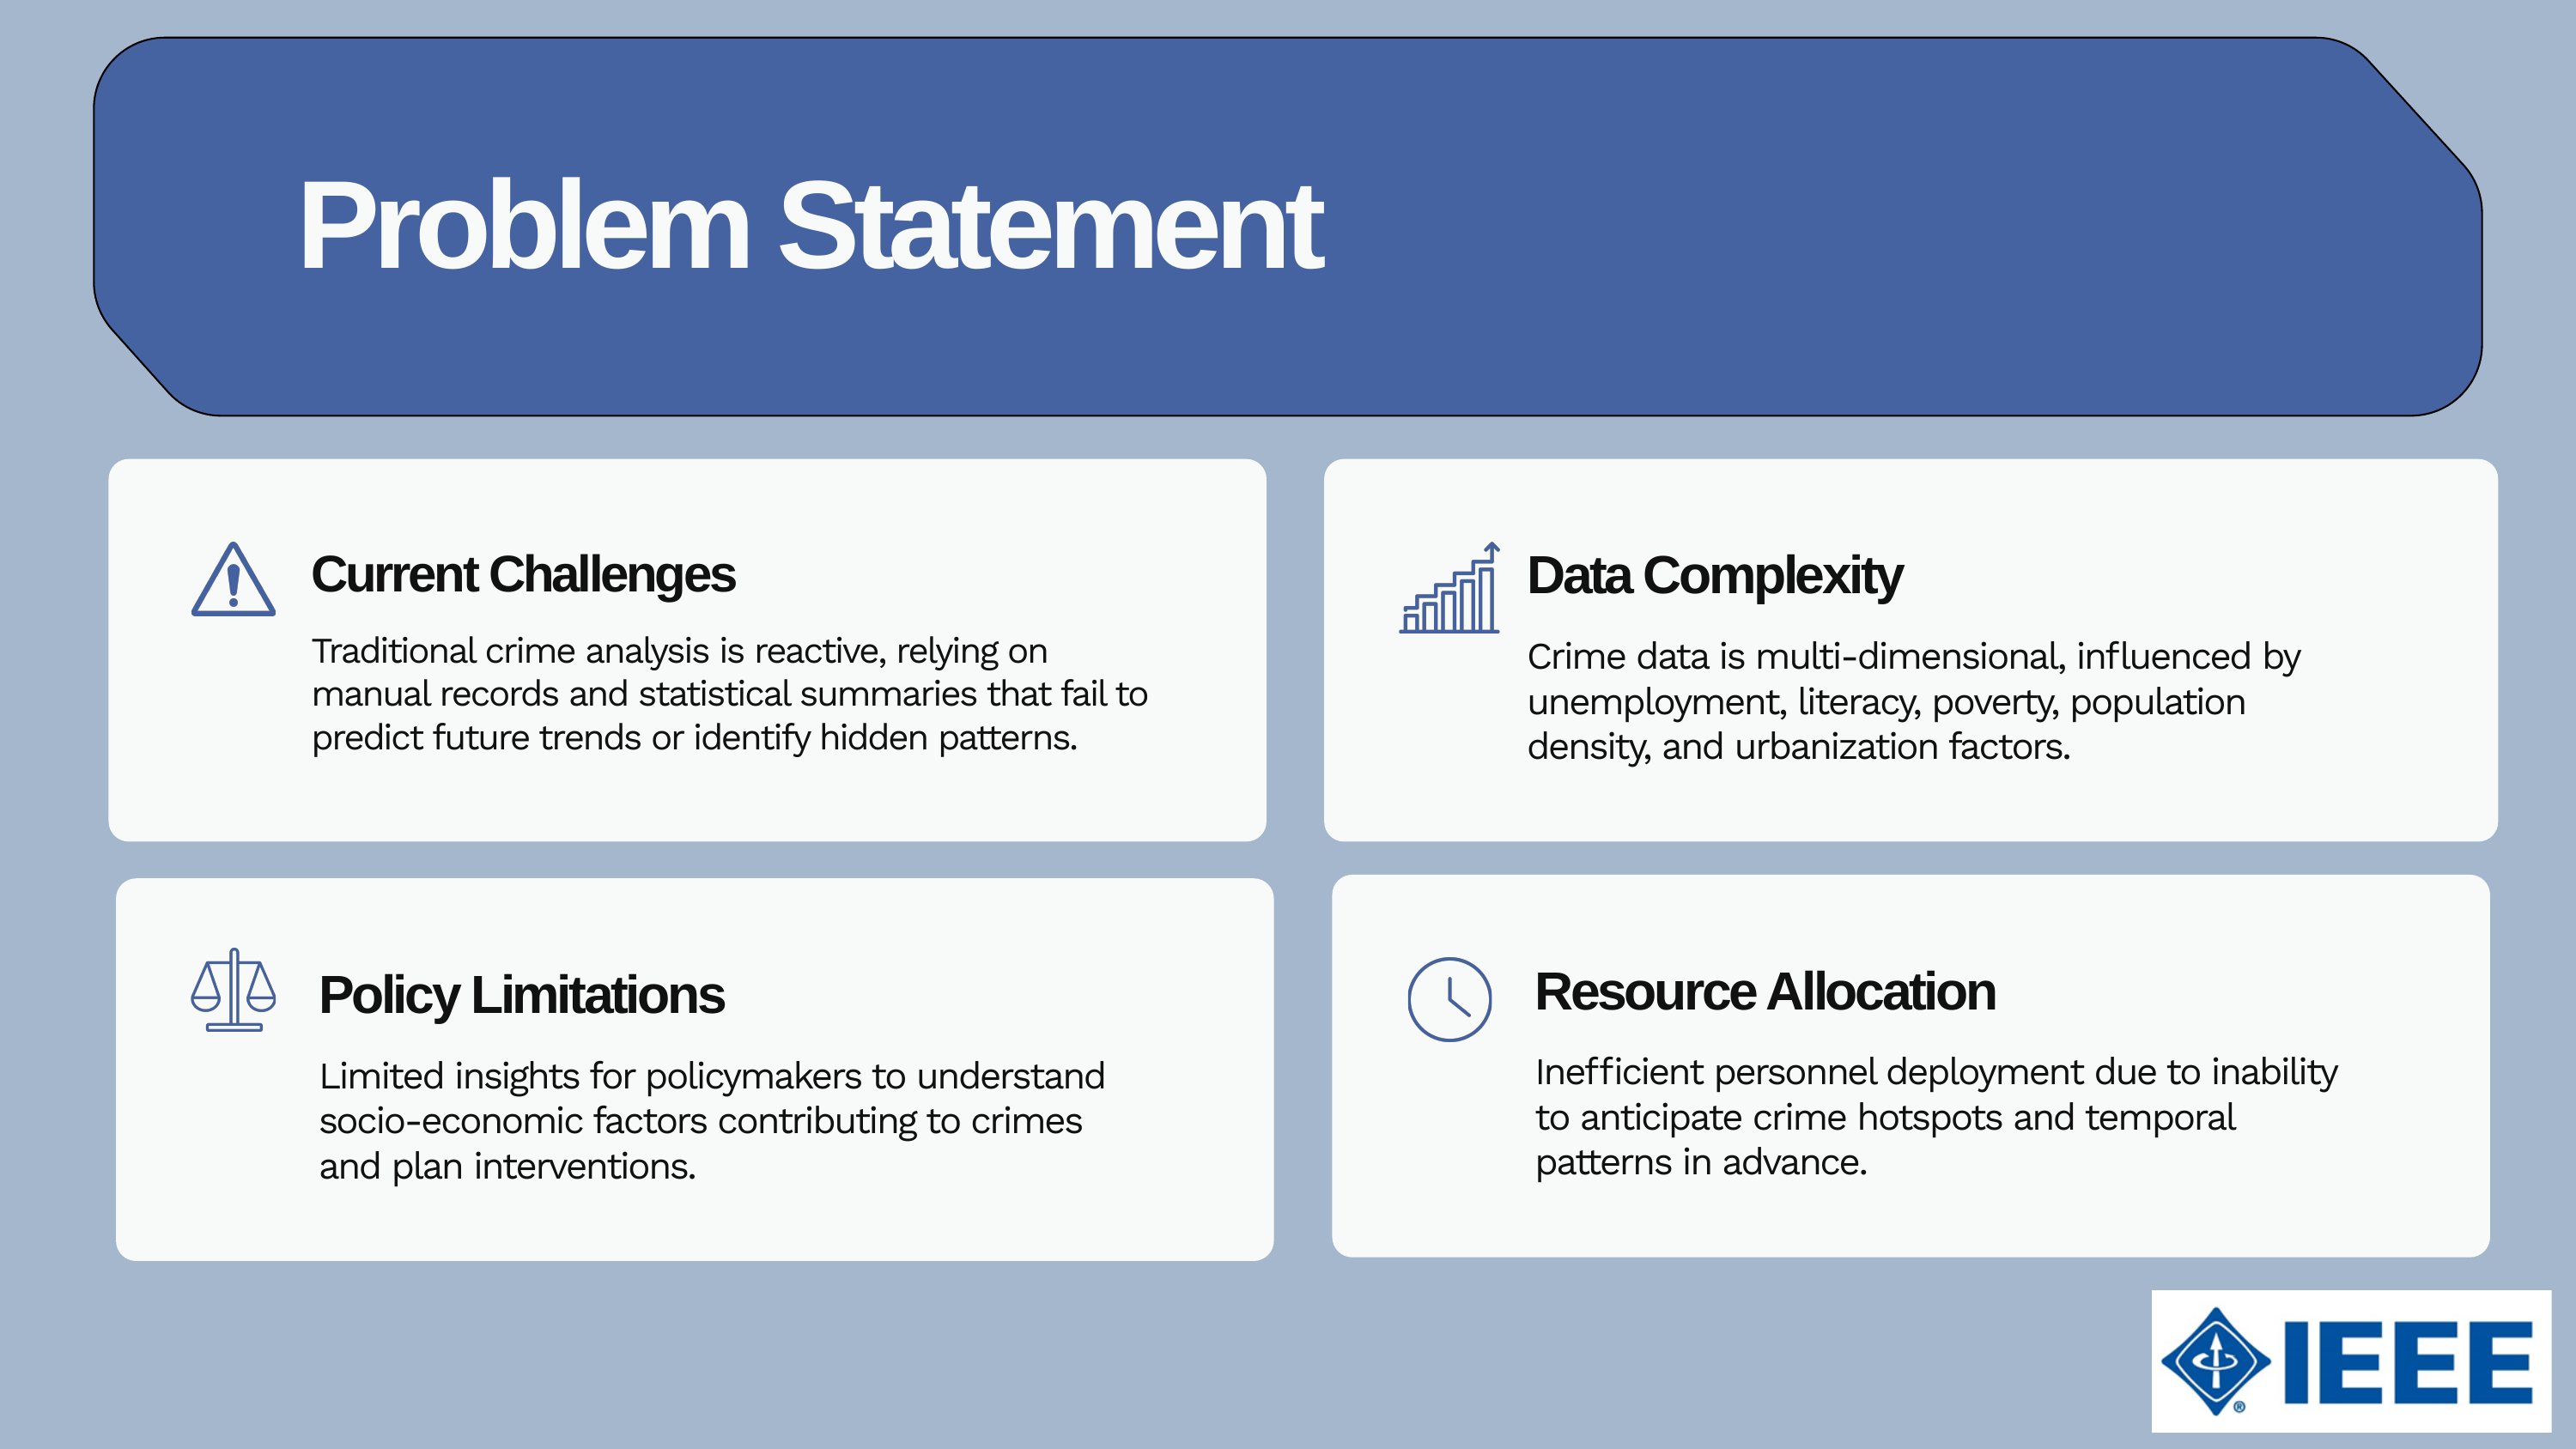

Problem Statement

Current Challenges
Traditional crime analysis is reactive, relying on manual records and statistical summaries that fail to predict future trends or identify hidden patterns.

Data Complexity
Crime data is multi-dimensional, influenced by unemployment, literacy, poverty, population density, and urbanization factors.

Resource Allocation
Inefficient personnel deployment due to inability to anticipate crime hotspots and temporal patterns in advance.

Policy Limitations
Limited insights for policymakers to understand socio-economic factors contributing to crimes and plan interventions.